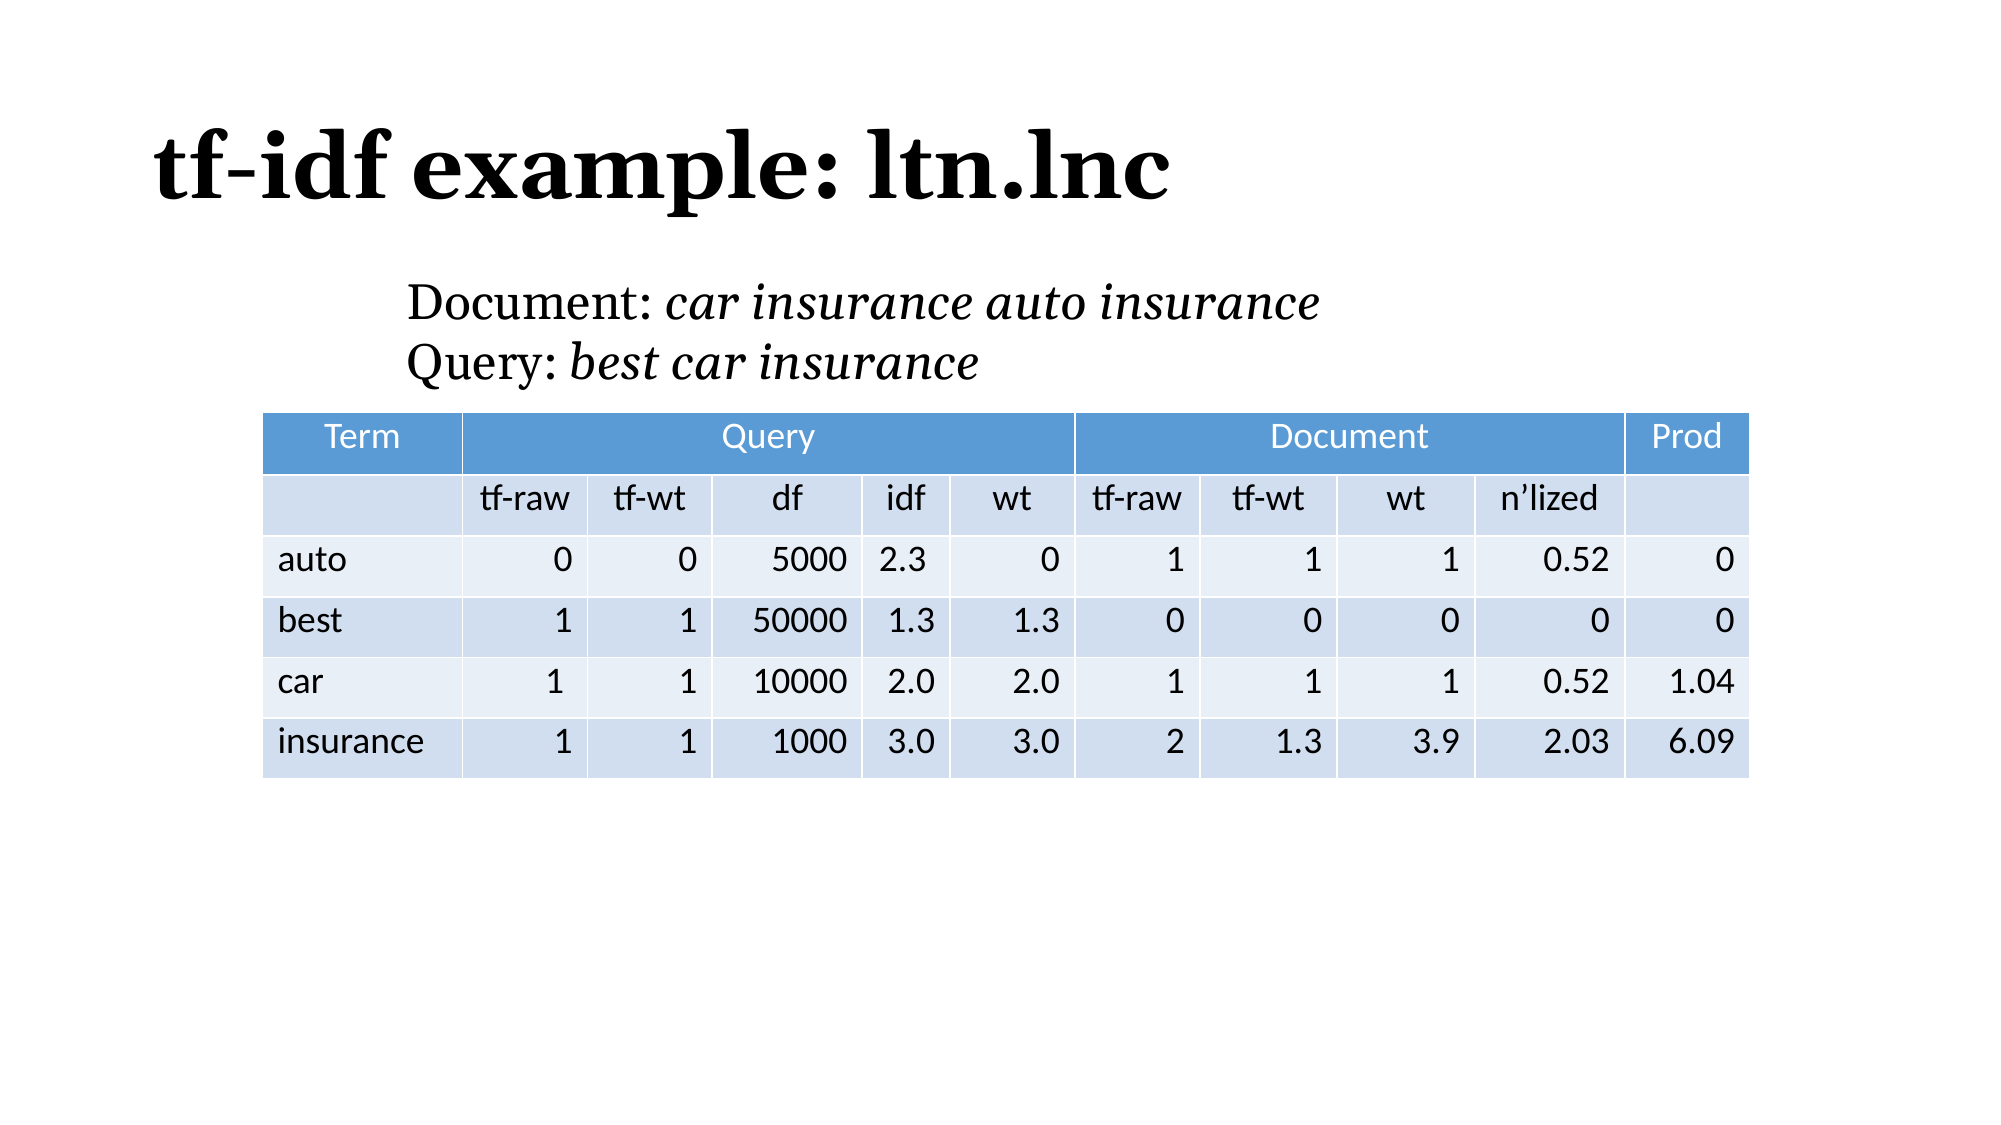

# tf-idf example: ltn.lnc
Document: car insurance auto insurance
Query: best car insurance
| Term | Query |  |  |  |  | Document |  |  |  | Prod |
| --- | --- | --- | --- | --- | --- | --- | --- | --- | --- | --- |
|  | tf-raw | tf-wt | df | idf | wt | tf-raw | tf-wt | wt | n’lized |  |
| auto | 0 | 0 | 5000 | 2.3 | 0 | 1 | 1 | 1 | 0.52 | 0 |
| best | 1 | 1 | 50000 | 1.3 | 1.3 | 0 | 0 | 0 | 0 | 0 |
| car | 1 | 1 | 10000 | 2.0 | 2.0 | 1 | 1 | 1 | 0.52 | 1.04 |
| insurance | 1 | 1 | 1000 | 3.0 | 3.0 | 2 | 1.3 | 3.9 | 2.03 | 6.09 |